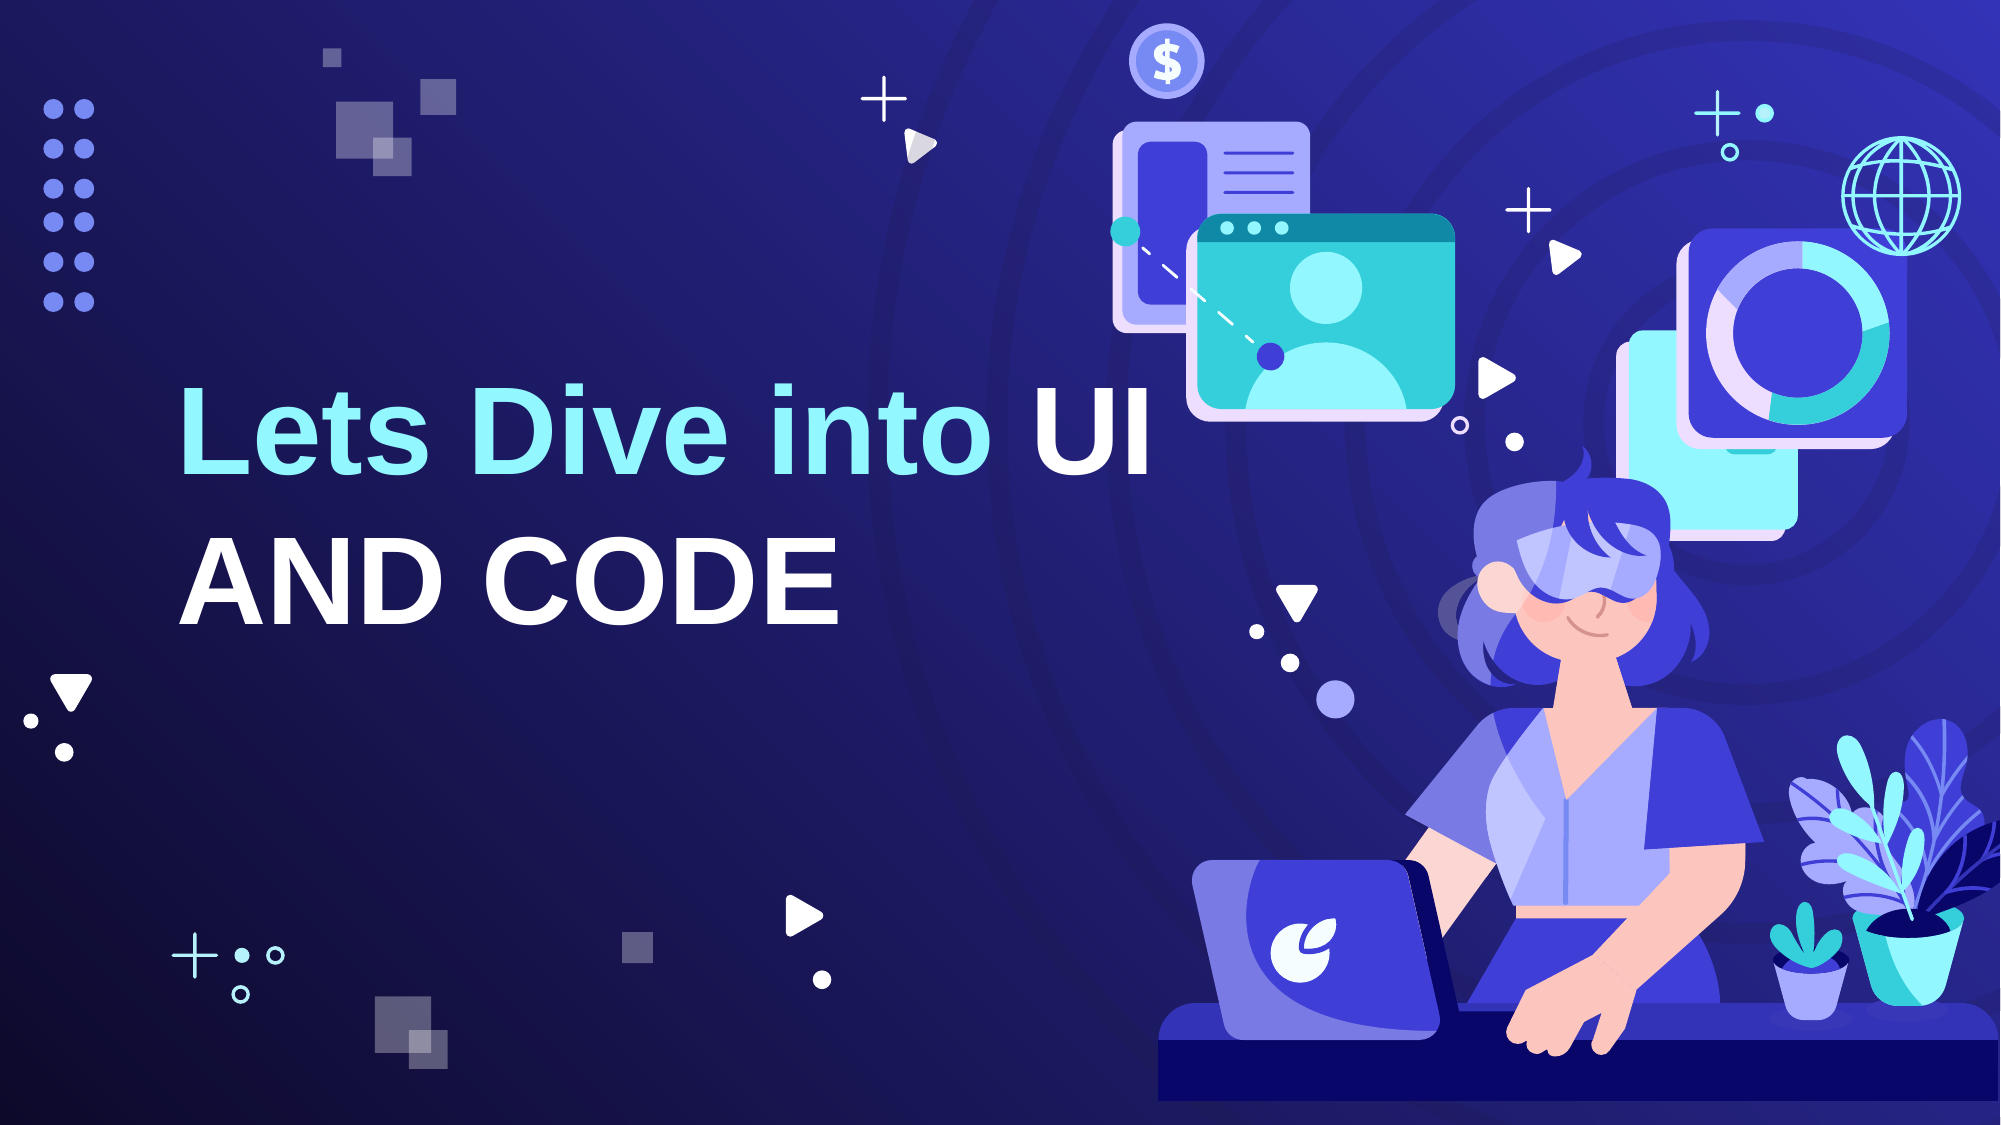

# Lets Dive into UI AND CODE